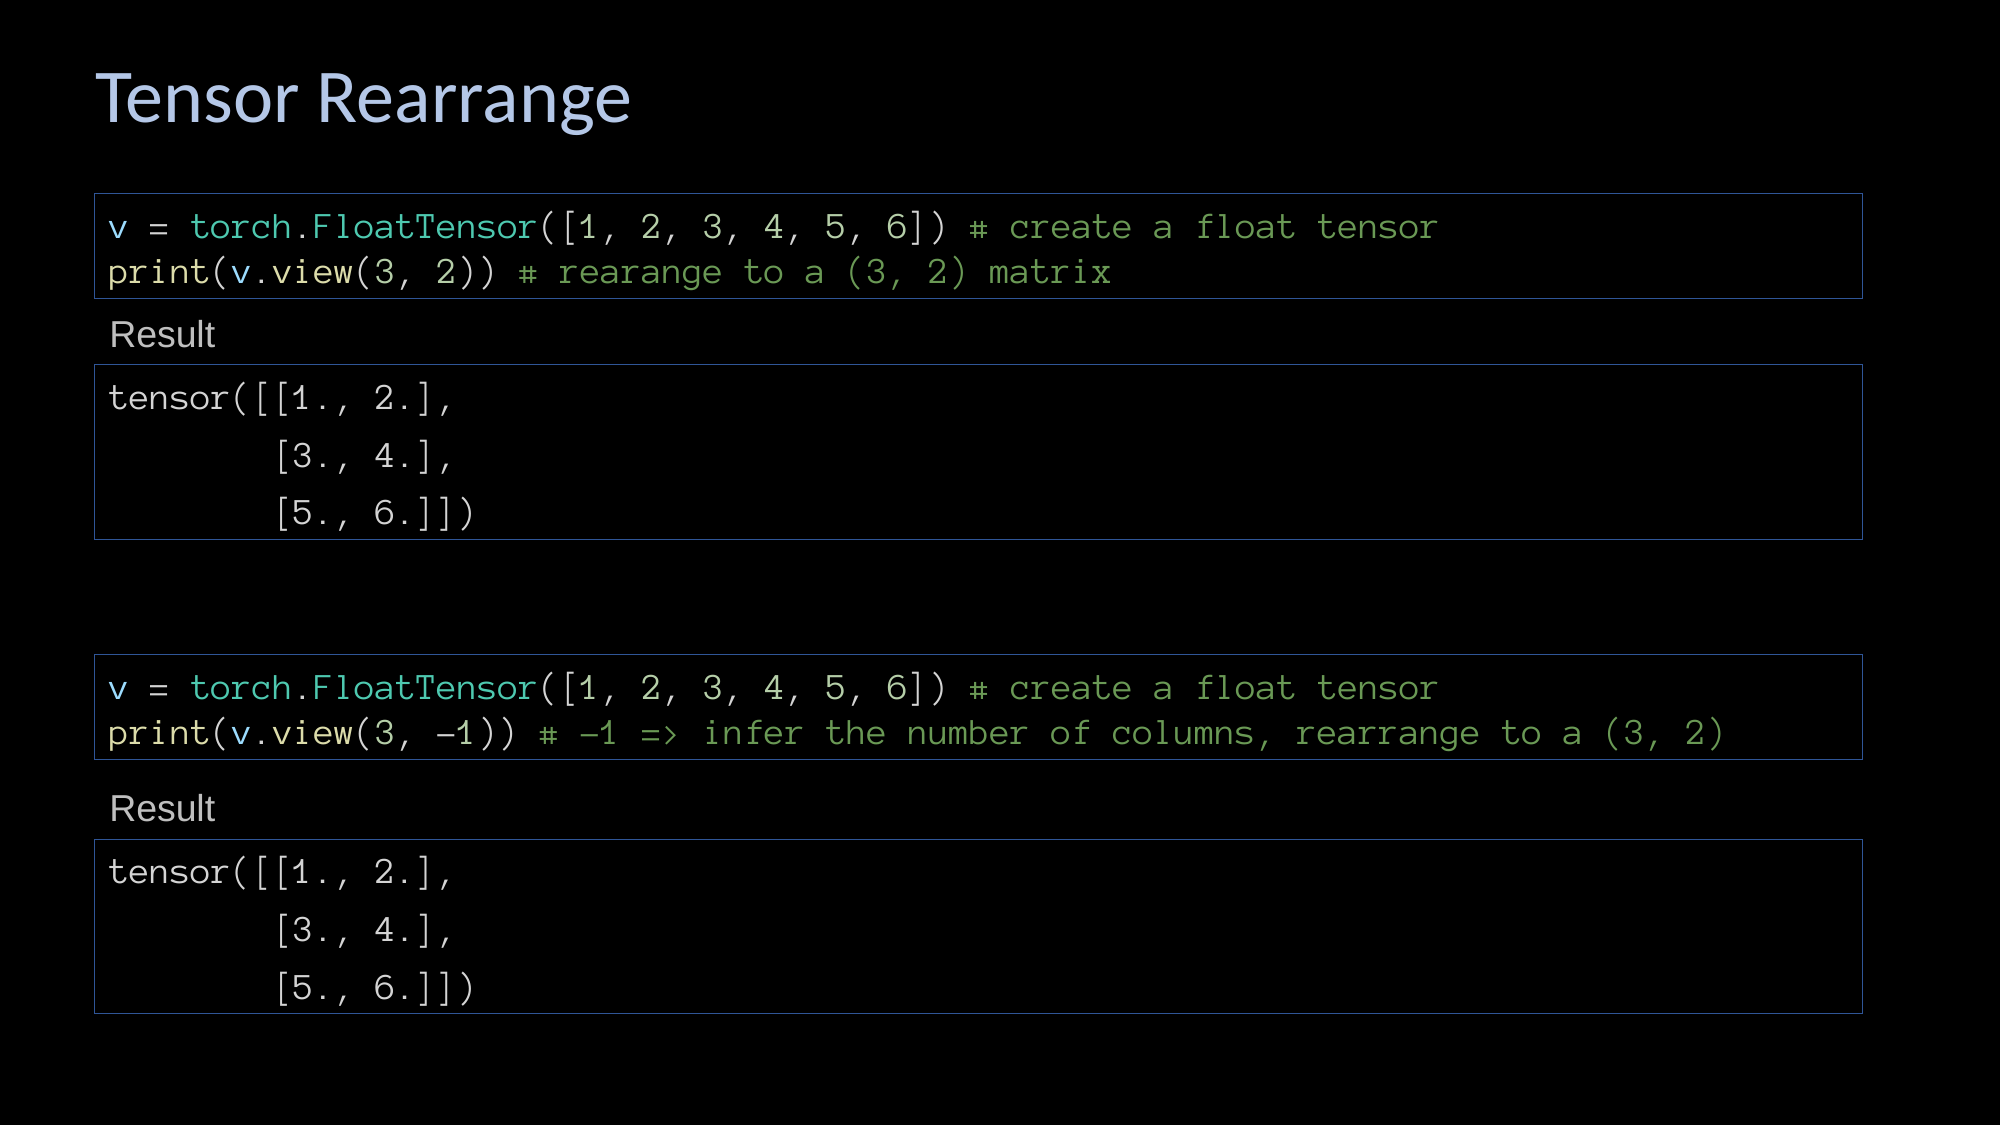

# Tensor Rearrange
v = torch.FloatTensor([1, 2, 3, 4, 5, 6]) # create a float tensor
print(v.view(3, 2)) # rearange to a (3, 2) matrix
Result
tensor([[1., 2.],
        [3., 4.],
        [5., 6.]])
v = torch.FloatTensor([1, 2, 3, 4, 5, 6]) # create a float tensor
print(v.view(3, -1)) # -1 => infer the number of columns, rearrange to a (3, 2)
Result
tensor([[1., 2.],
        [3., 4.],
        [5., 6.]])